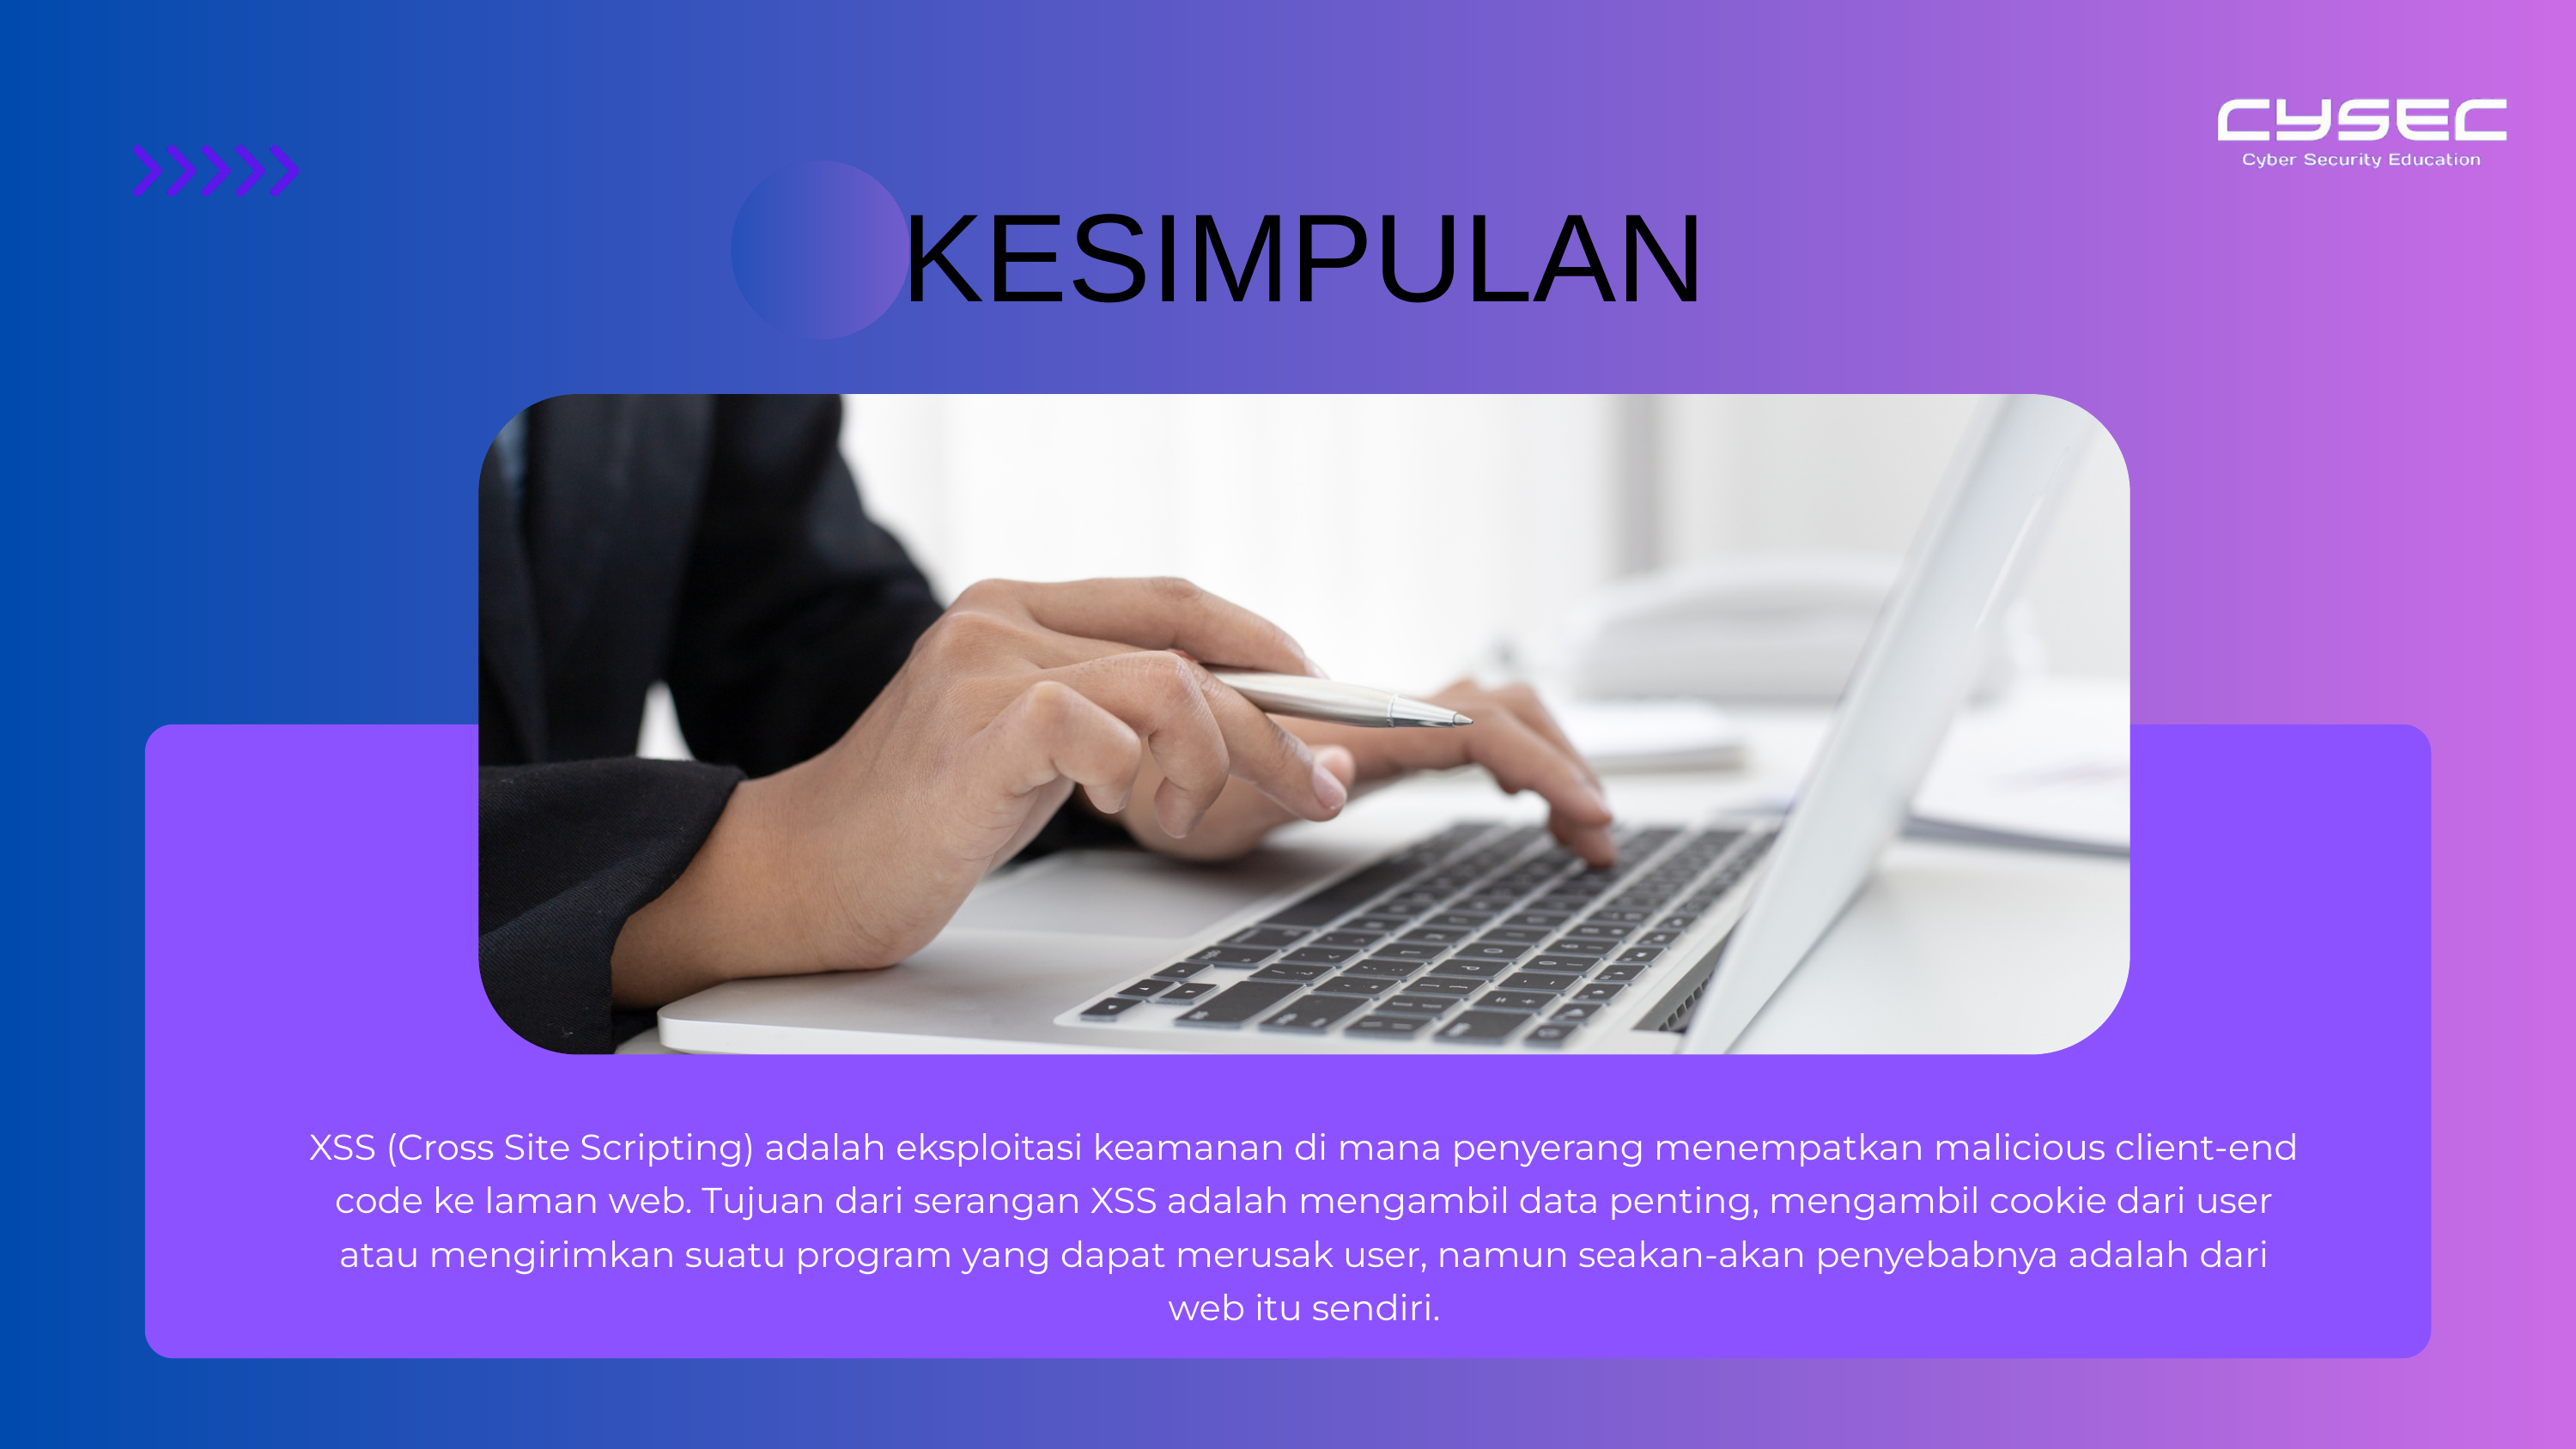

KESIMPULAN

XSS (Cross Site Scripting) adalah eksploitasi keamanan di mana penyerang menempatkan malicious client-end code ke laman web. Tujuan dari serangan XSS adalah mengambil data penting, mengambil cookie dari user atau mengirimkan suatu program yang dapat merusak user, namun seakan-akan penyebabnya adalah dari web itu sendiri.